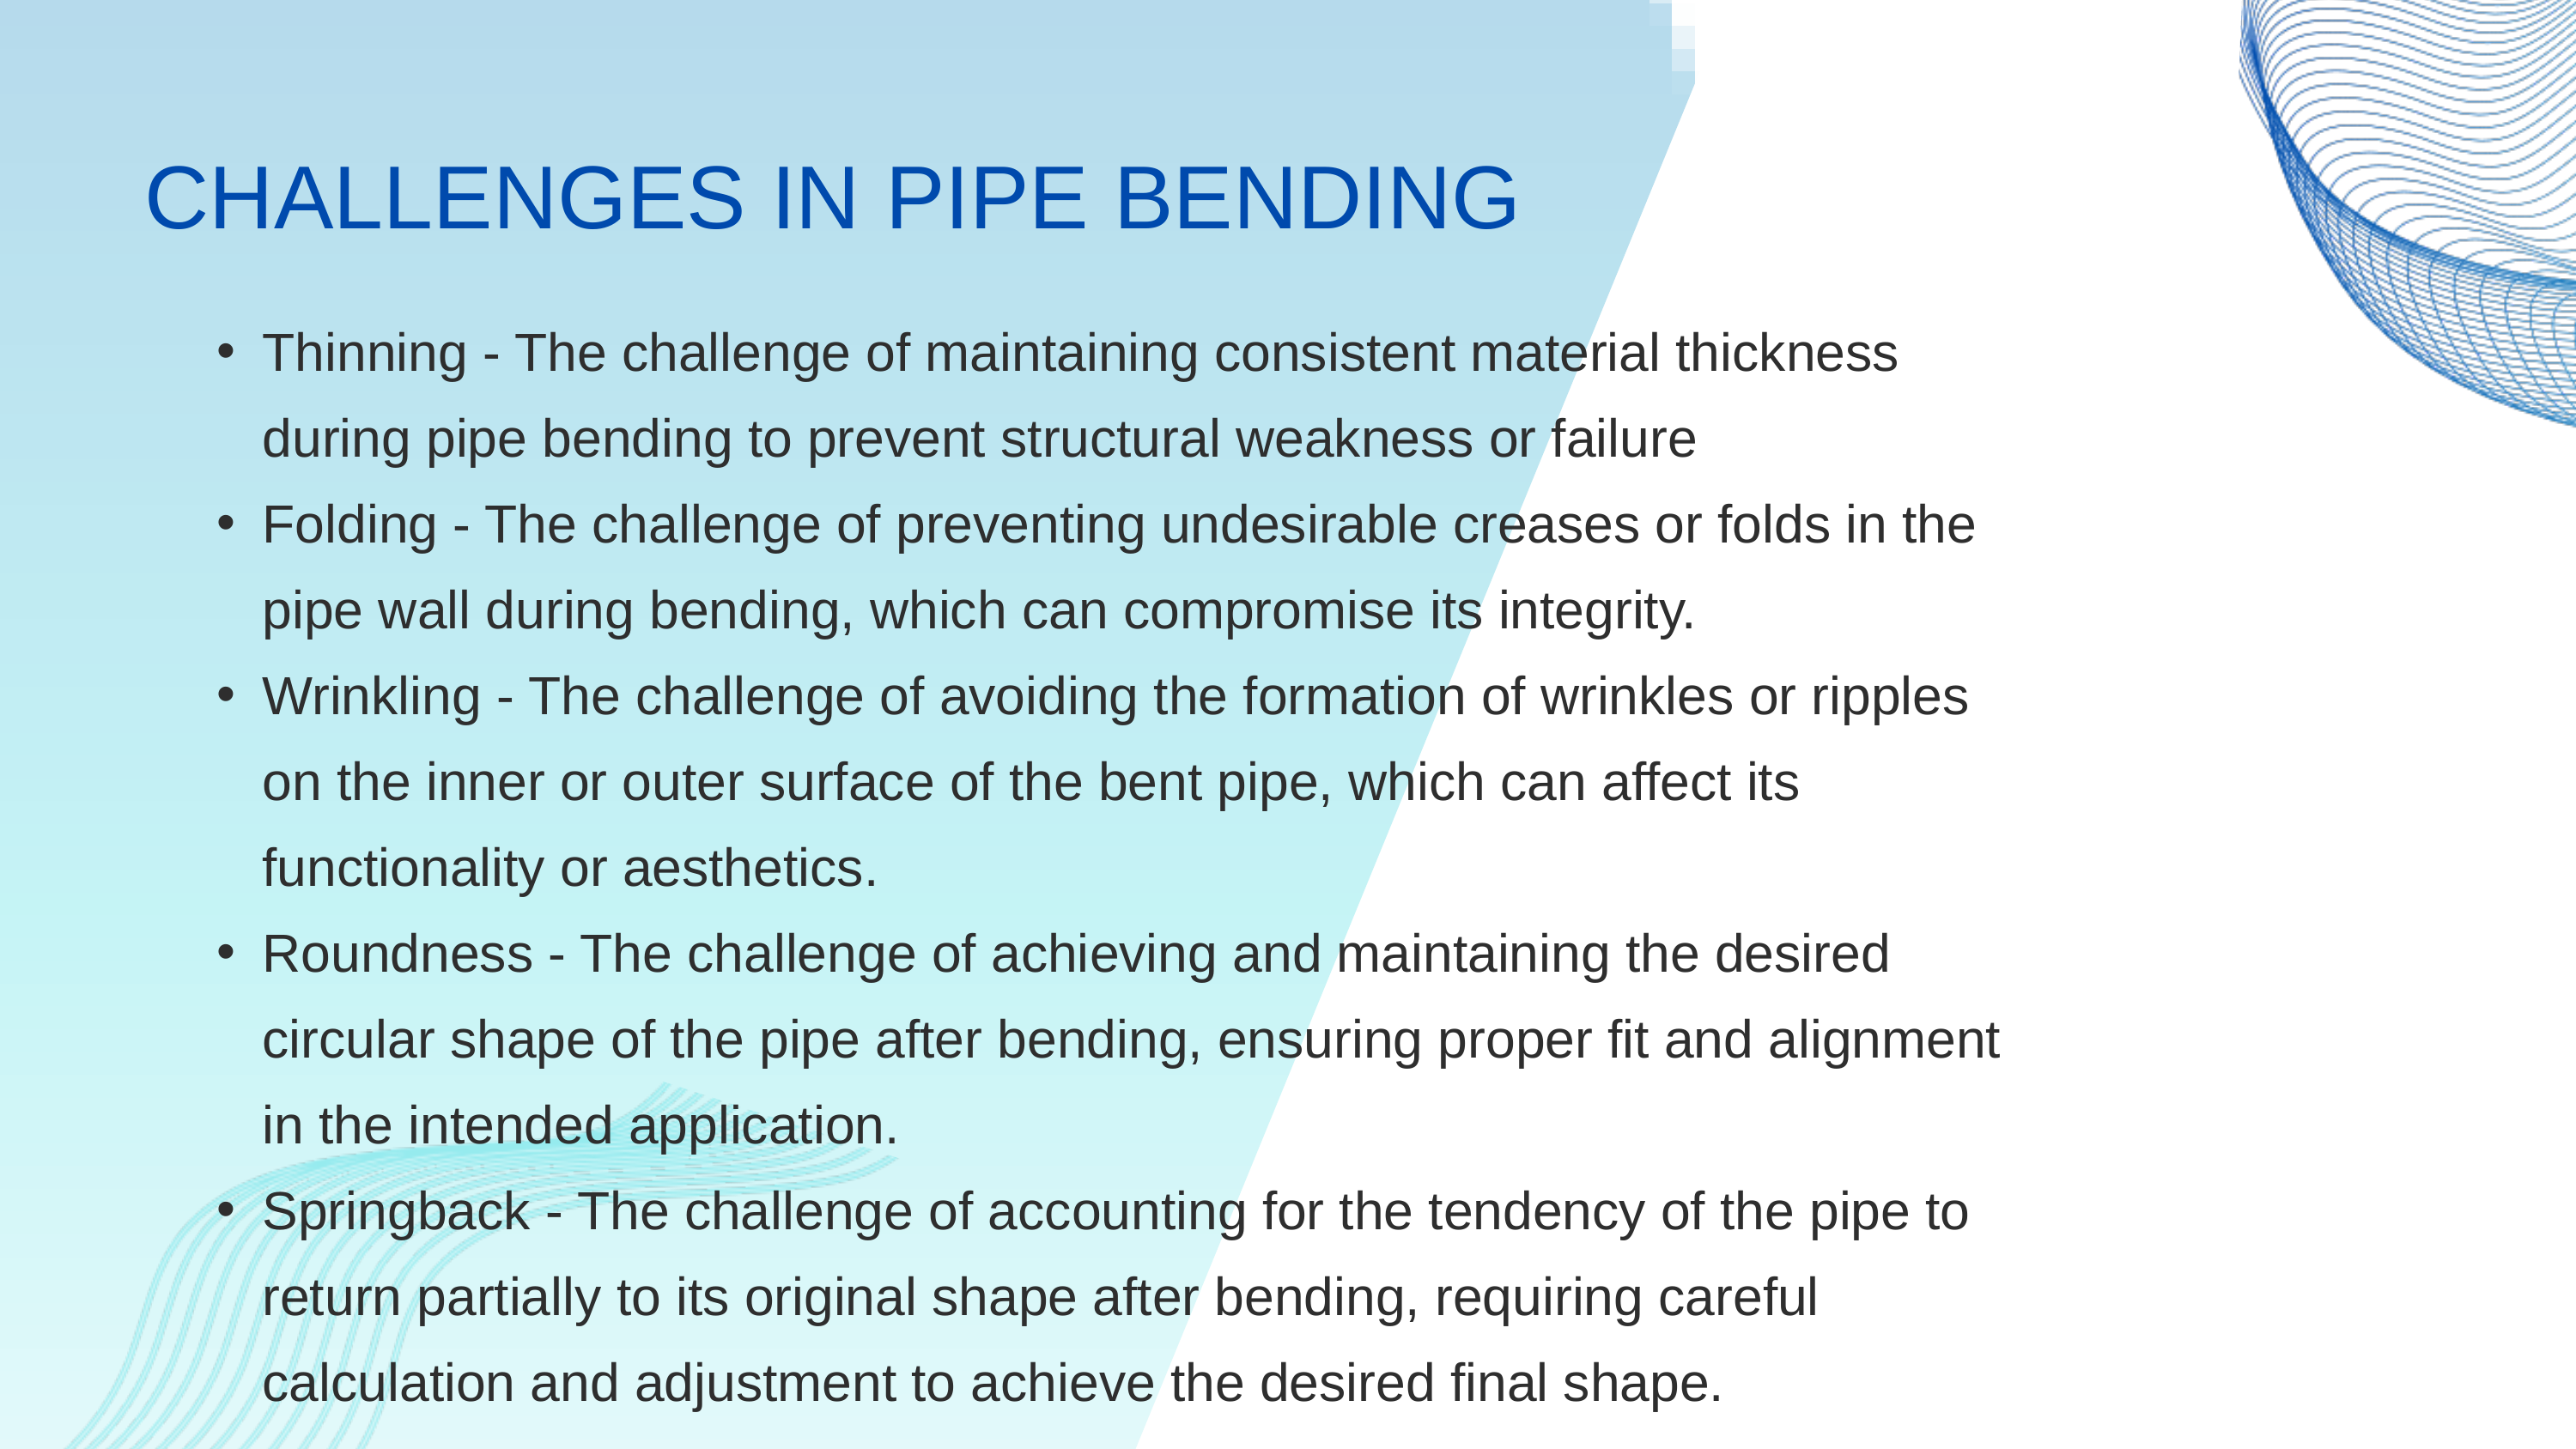

CHALLENGES IN PIPE BENDING
Thinning - The challenge of maintaining consistent material thickness during pipe bending to prevent structural weakness or failure
Folding - The challenge of preventing undesirable creases or folds in the pipe wall during bending, which can compromise its integrity.
Wrinkling - The challenge of avoiding the formation of wrinkles or ripples on the inner or outer surface of the bent pipe, which can affect its functionality or aesthetics.
Roundness - The challenge of achieving and maintaining the desired circular shape of the pipe after bending, ensuring proper fit and alignment in the intended application.
Springback - The challenge of accounting for the tendency of the pipe to return partially to its original shape after bending, requiring careful calculation and adjustment to achieve the desired final shape.